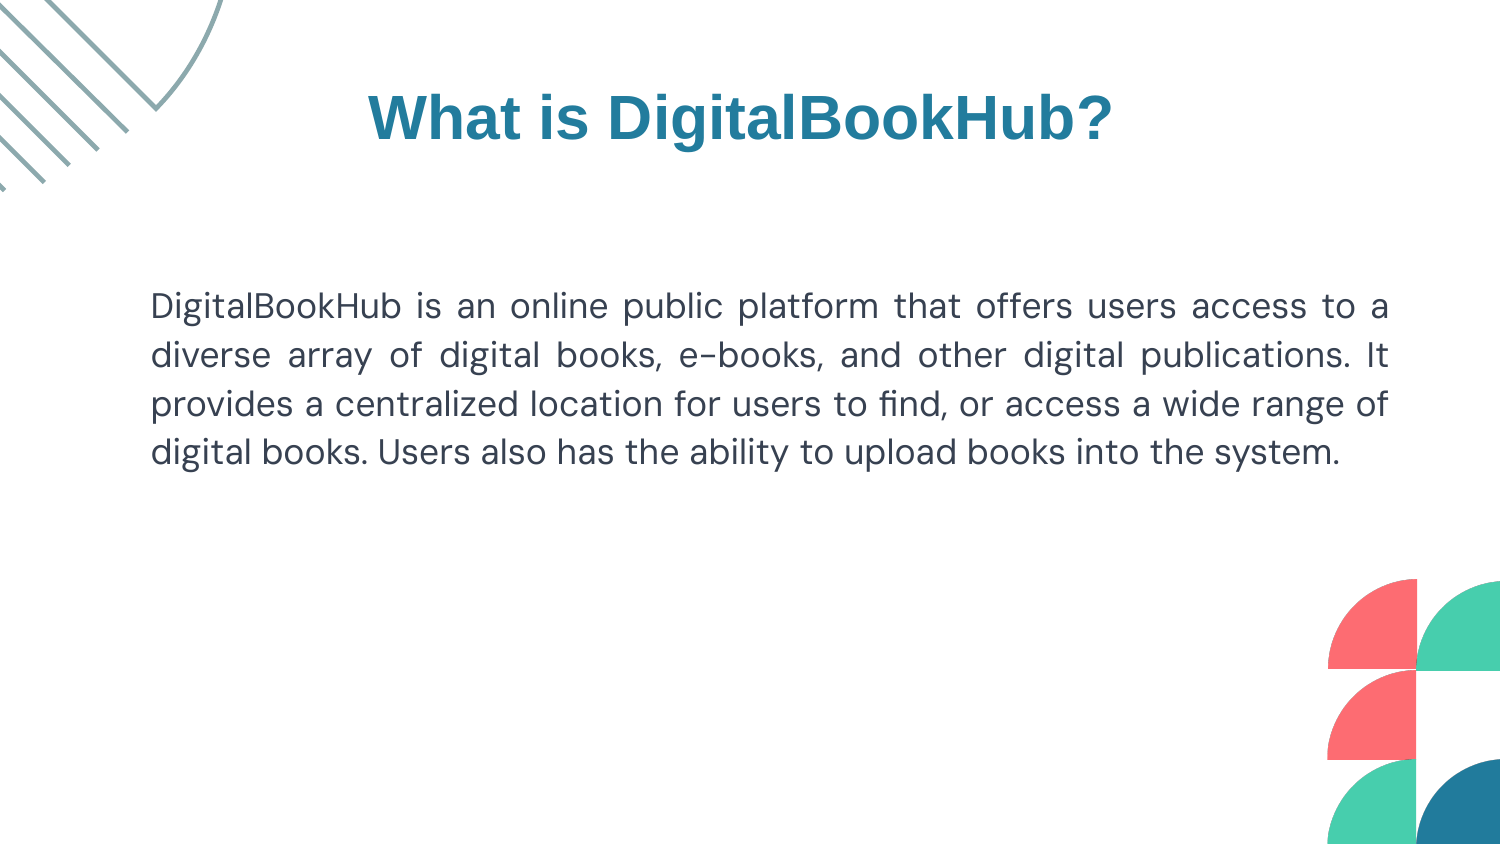

What is DigitalBookHub?

DigitalBookHub is an online public platform that offers users access to a diverse array of digital books, e-books, and other digital publications. It provides a centralized location for users to find, or access a wide range of digital books. Users also has the ability to upload books into the system.